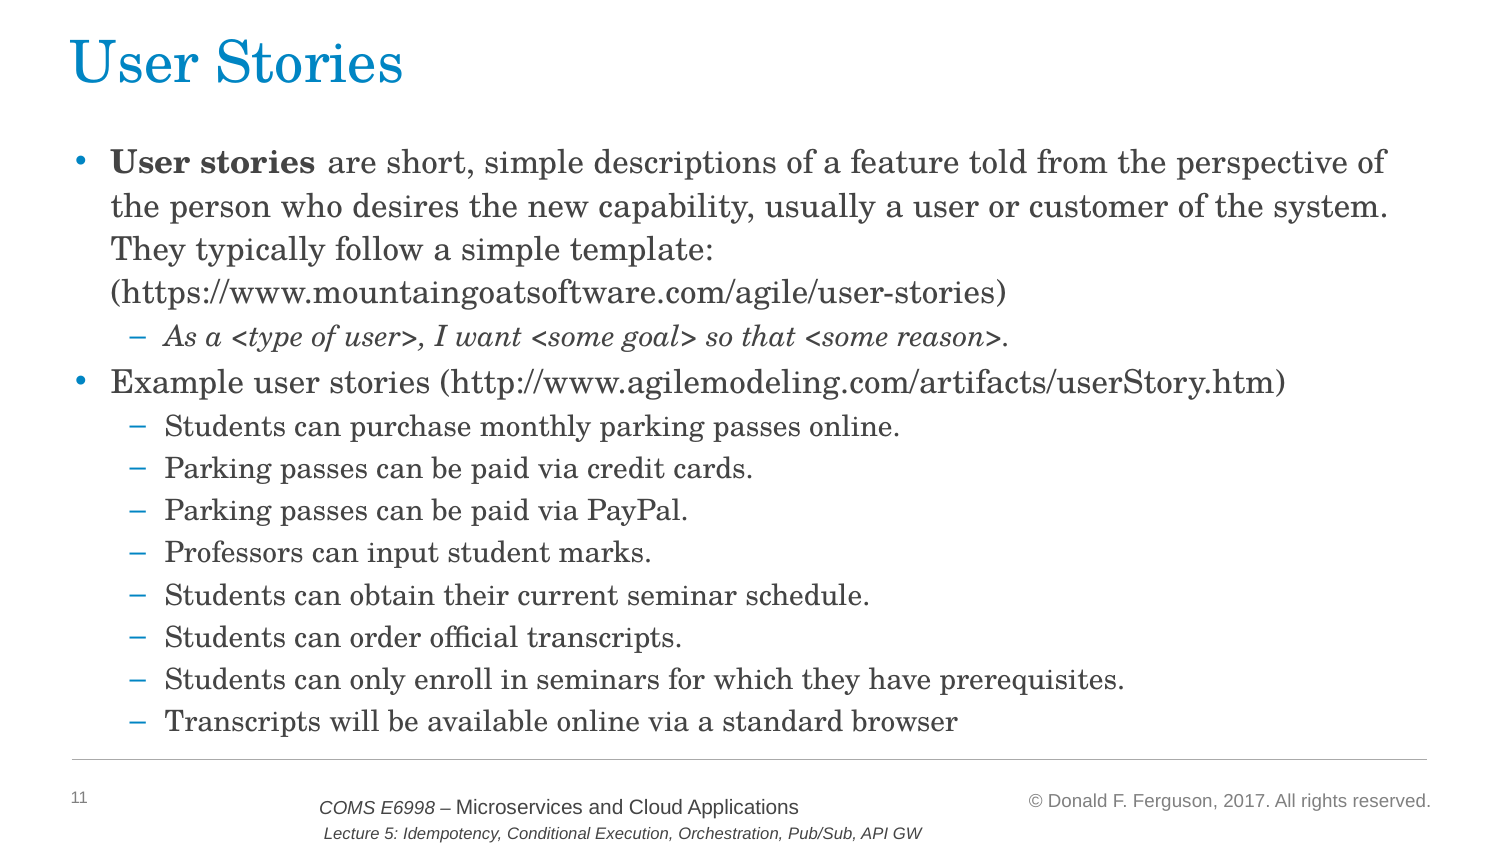

# User Stories
User stories are short, simple descriptions of a feature told from the perspective of the person who desires the new capability, usually a user or customer of the system. They typically follow a simple template: (https://www.mountaingoatsoftware.com/agile/user-stories)
As a <type of user>, I want <some goal> so that <some reason>.
Example user stories (http://www.agilemodeling.com/artifacts/userStory.htm)
Students can purchase monthly parking passes online.
Parking passes can be paid via credit cards.
Parking passes can be paid via PayPal.
Professors can input student marks.
Students can obtain their current seminar schedule.
Students can order official transcripts.
Students can only enroll in seminars for which they have prerequisites.
Transcripts will be available online via a standard browser